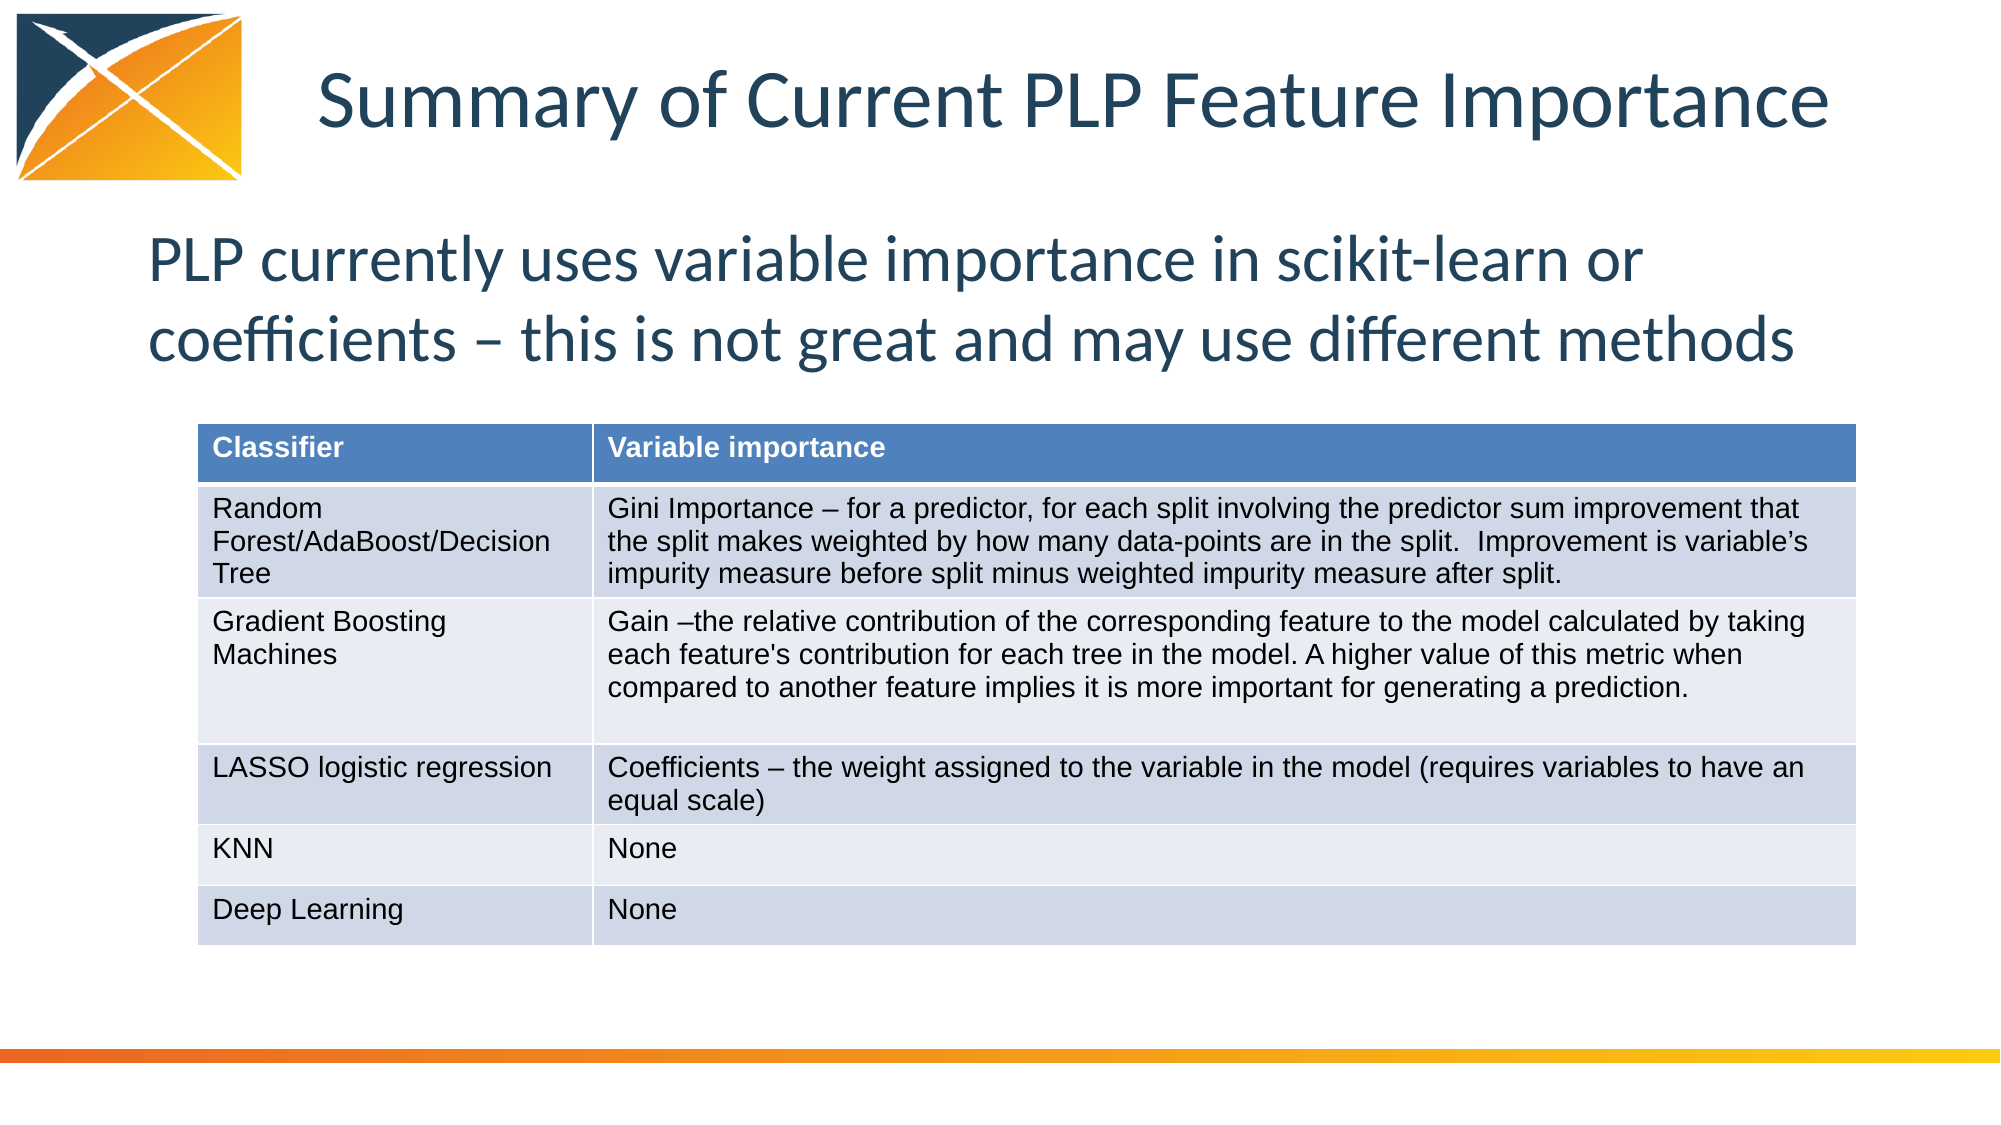

# Summary of Current PLP Feature Importance
PLP currently uses variable importance in scikit-learn or coefficients – this is not great and may use different methods

| Classifier | Variable importance |
| --- | --- |
| Random Forest/AdaBoost/Decision Tree | Gini Importance – for a predictor, for each split involving the predictor sum improvement that the split makes weighted by how many data-points are in the split. Improvement is variable’s impurity measure before split minus weighted impurity measure after split. |
| Gradient Boosting Machines | Gain –the relative contribution of the corresponding feature to the model calculated by taking each feature's contribution for each tree in the model. A higher value of this metric when compared to another feature implies it is more important for generating a prediction. |
| LASSO logistic regression | Coefficients – the weight assigned to the variable in the model (requires variables to have an equal scale) |
| KNN | None |
| Deep Learning | None |